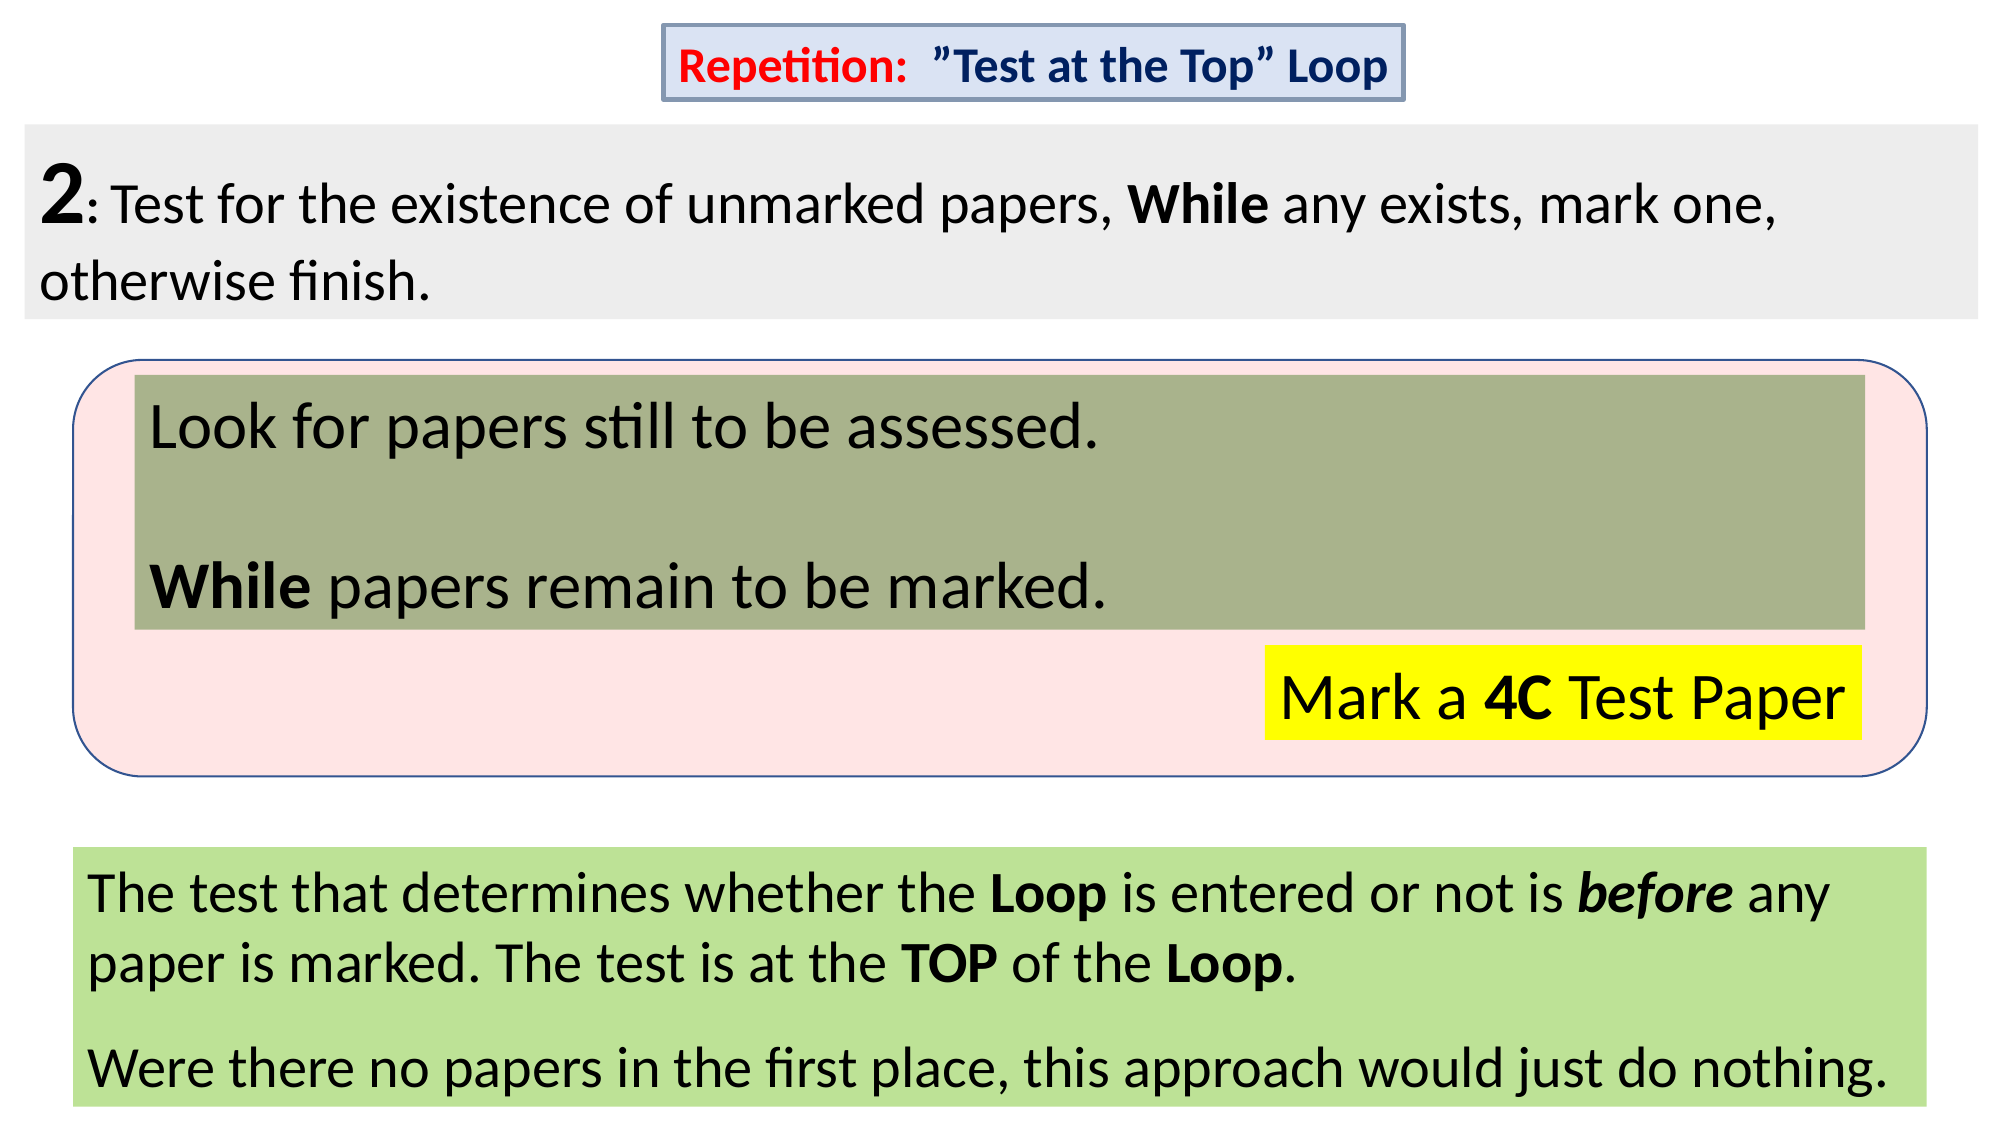

Repetition:  ”Test at the Top” Loop
2: Test for the existence of unmarked papers, While any exists, mark one, otherwise finish.

Look for papers still to be assessed.

While papers remain to be marked.
Mark a 4C Test Paper
The test that determines whether the Loop is entered or not is before any paper is marked. The test is at the TOP of the Loop.

Were there no papers in the first place, this approach would just do nothing.